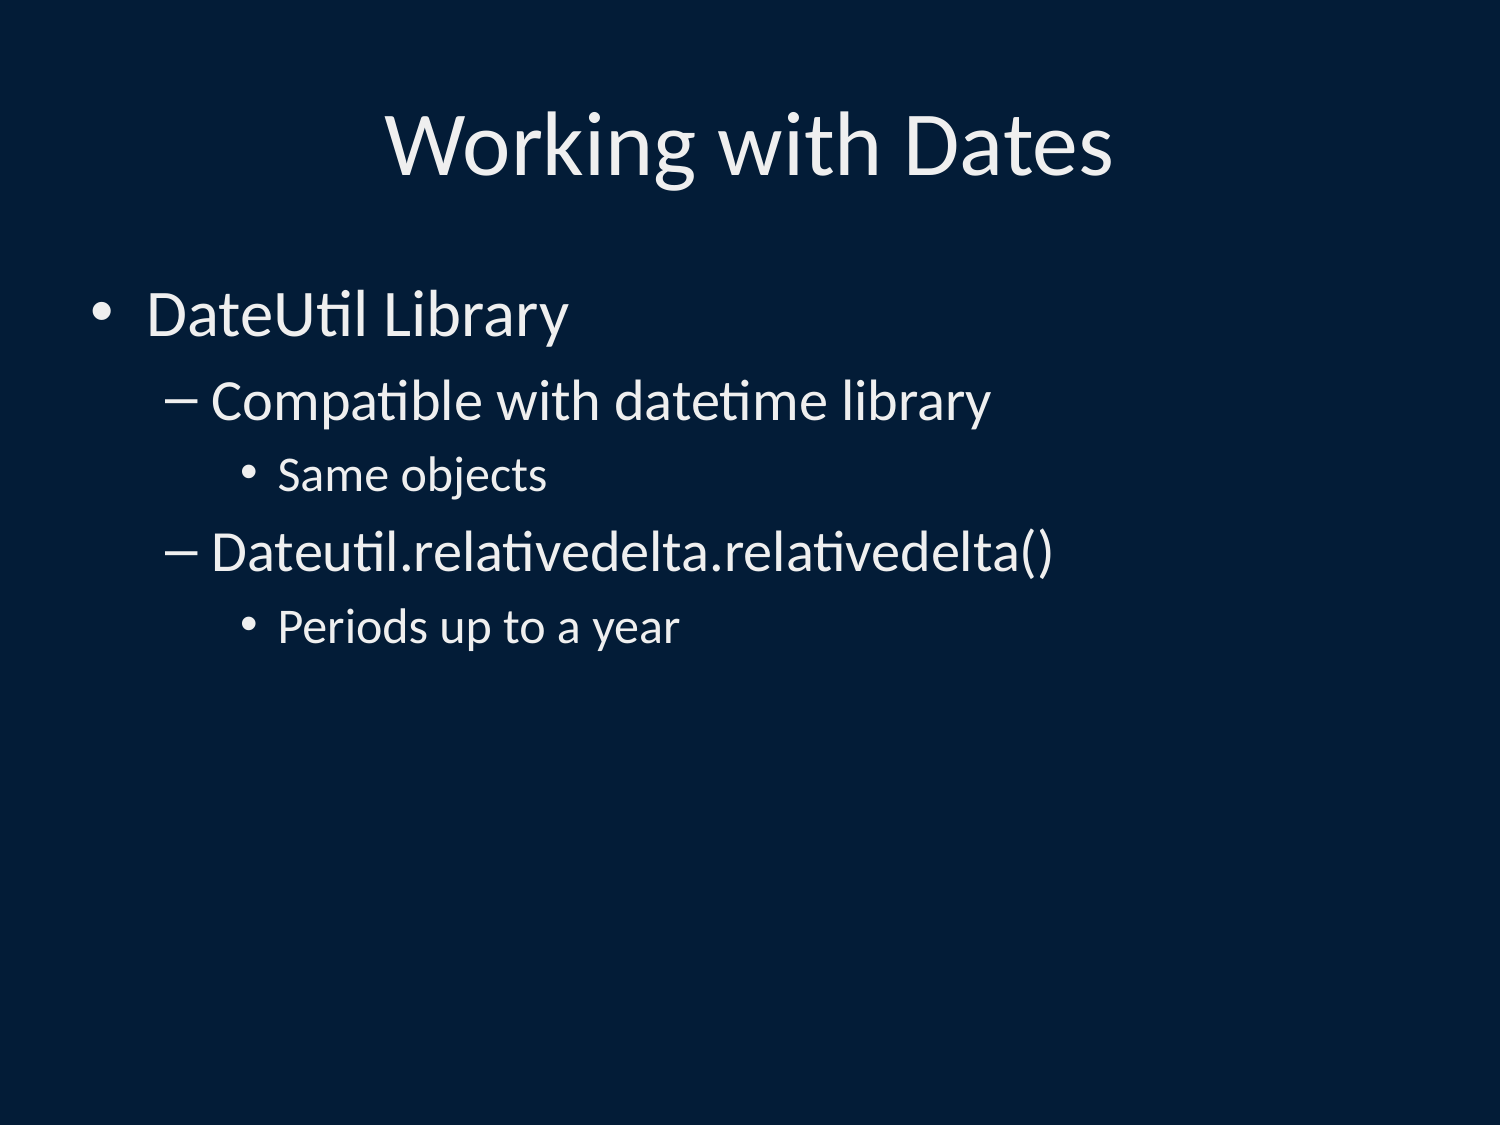

# Working with Dates
DateUtil Library
Compatible with datetime library
Same objects
Dateutil.relativedelta.relativedelta()
Periods up to a year